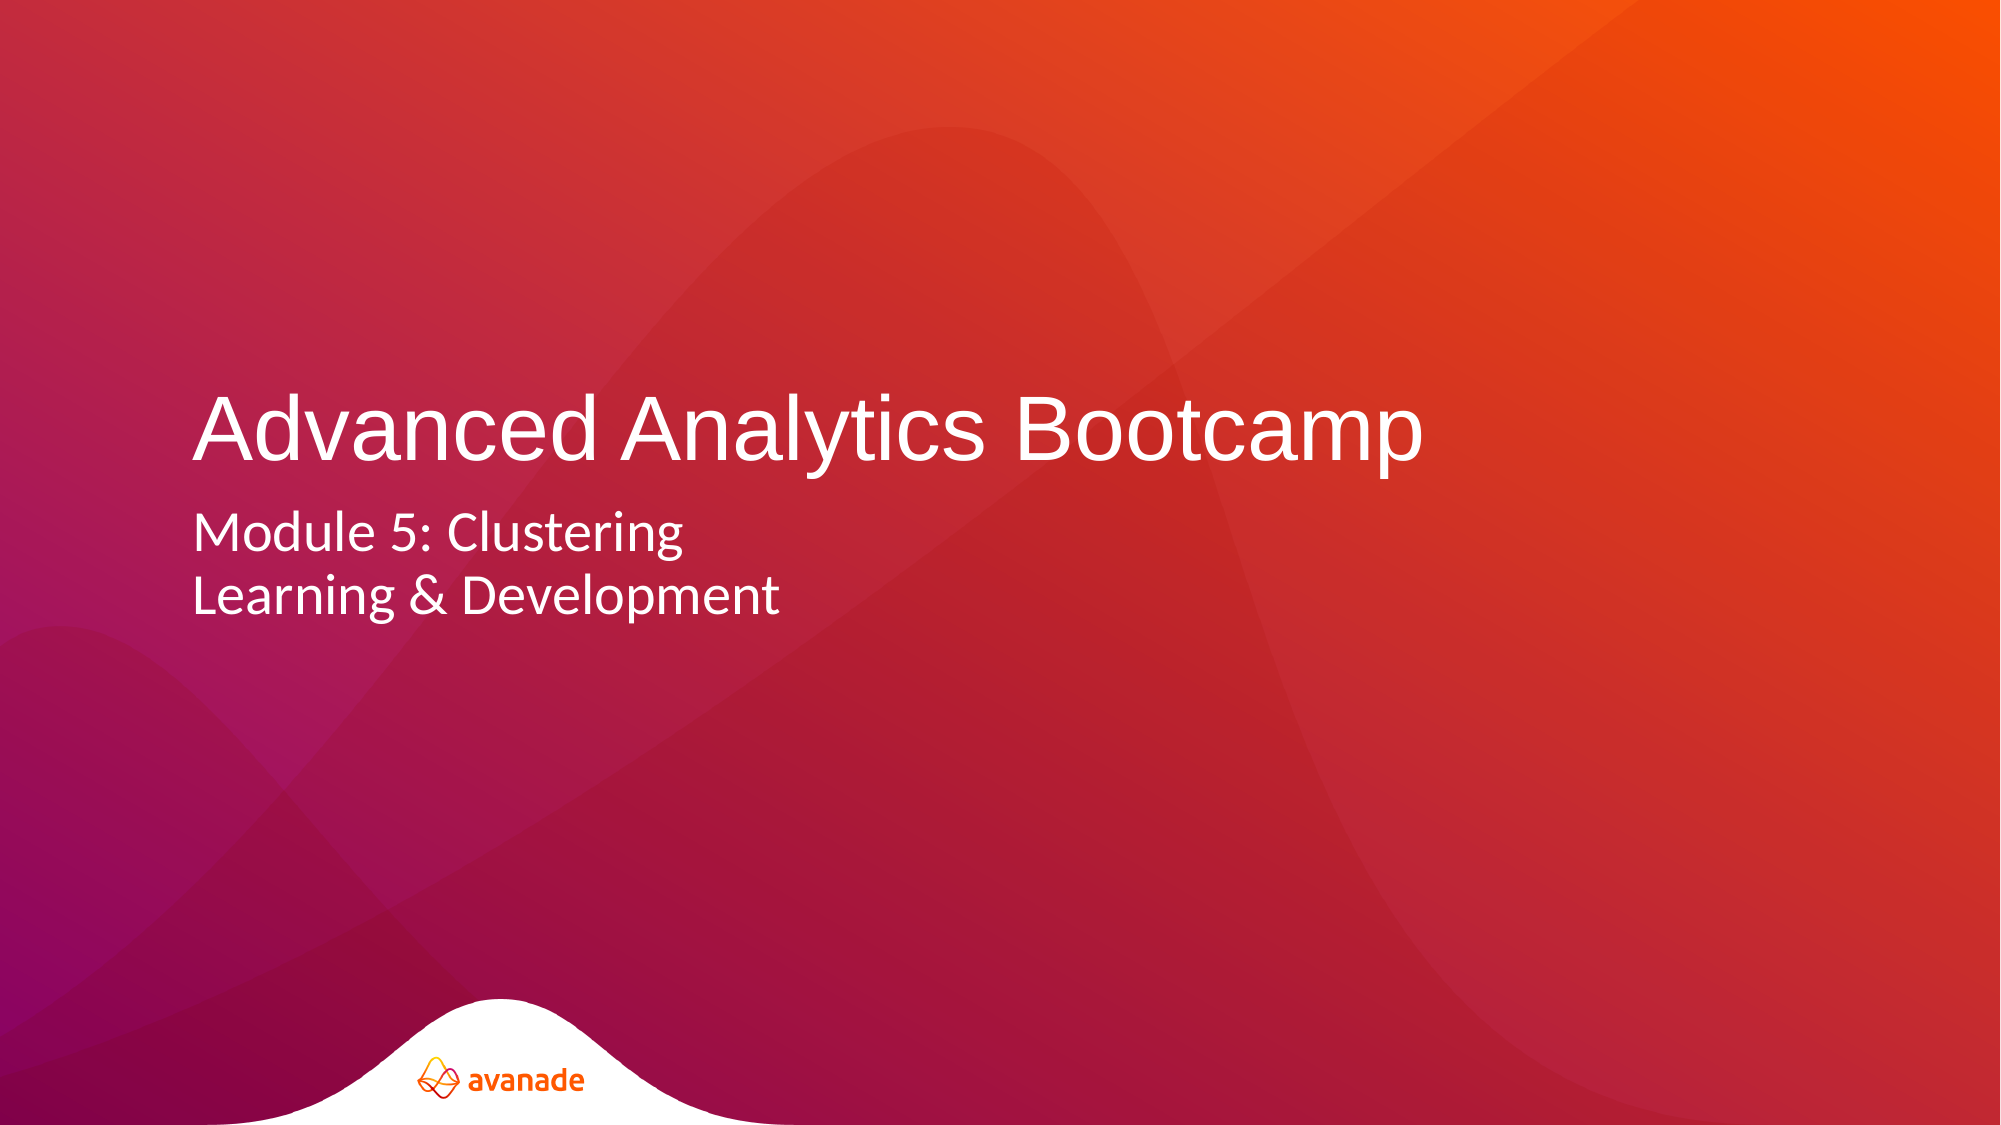

Advanced Analytics Bootcamp
Module 5: Clustering
Learning & Development